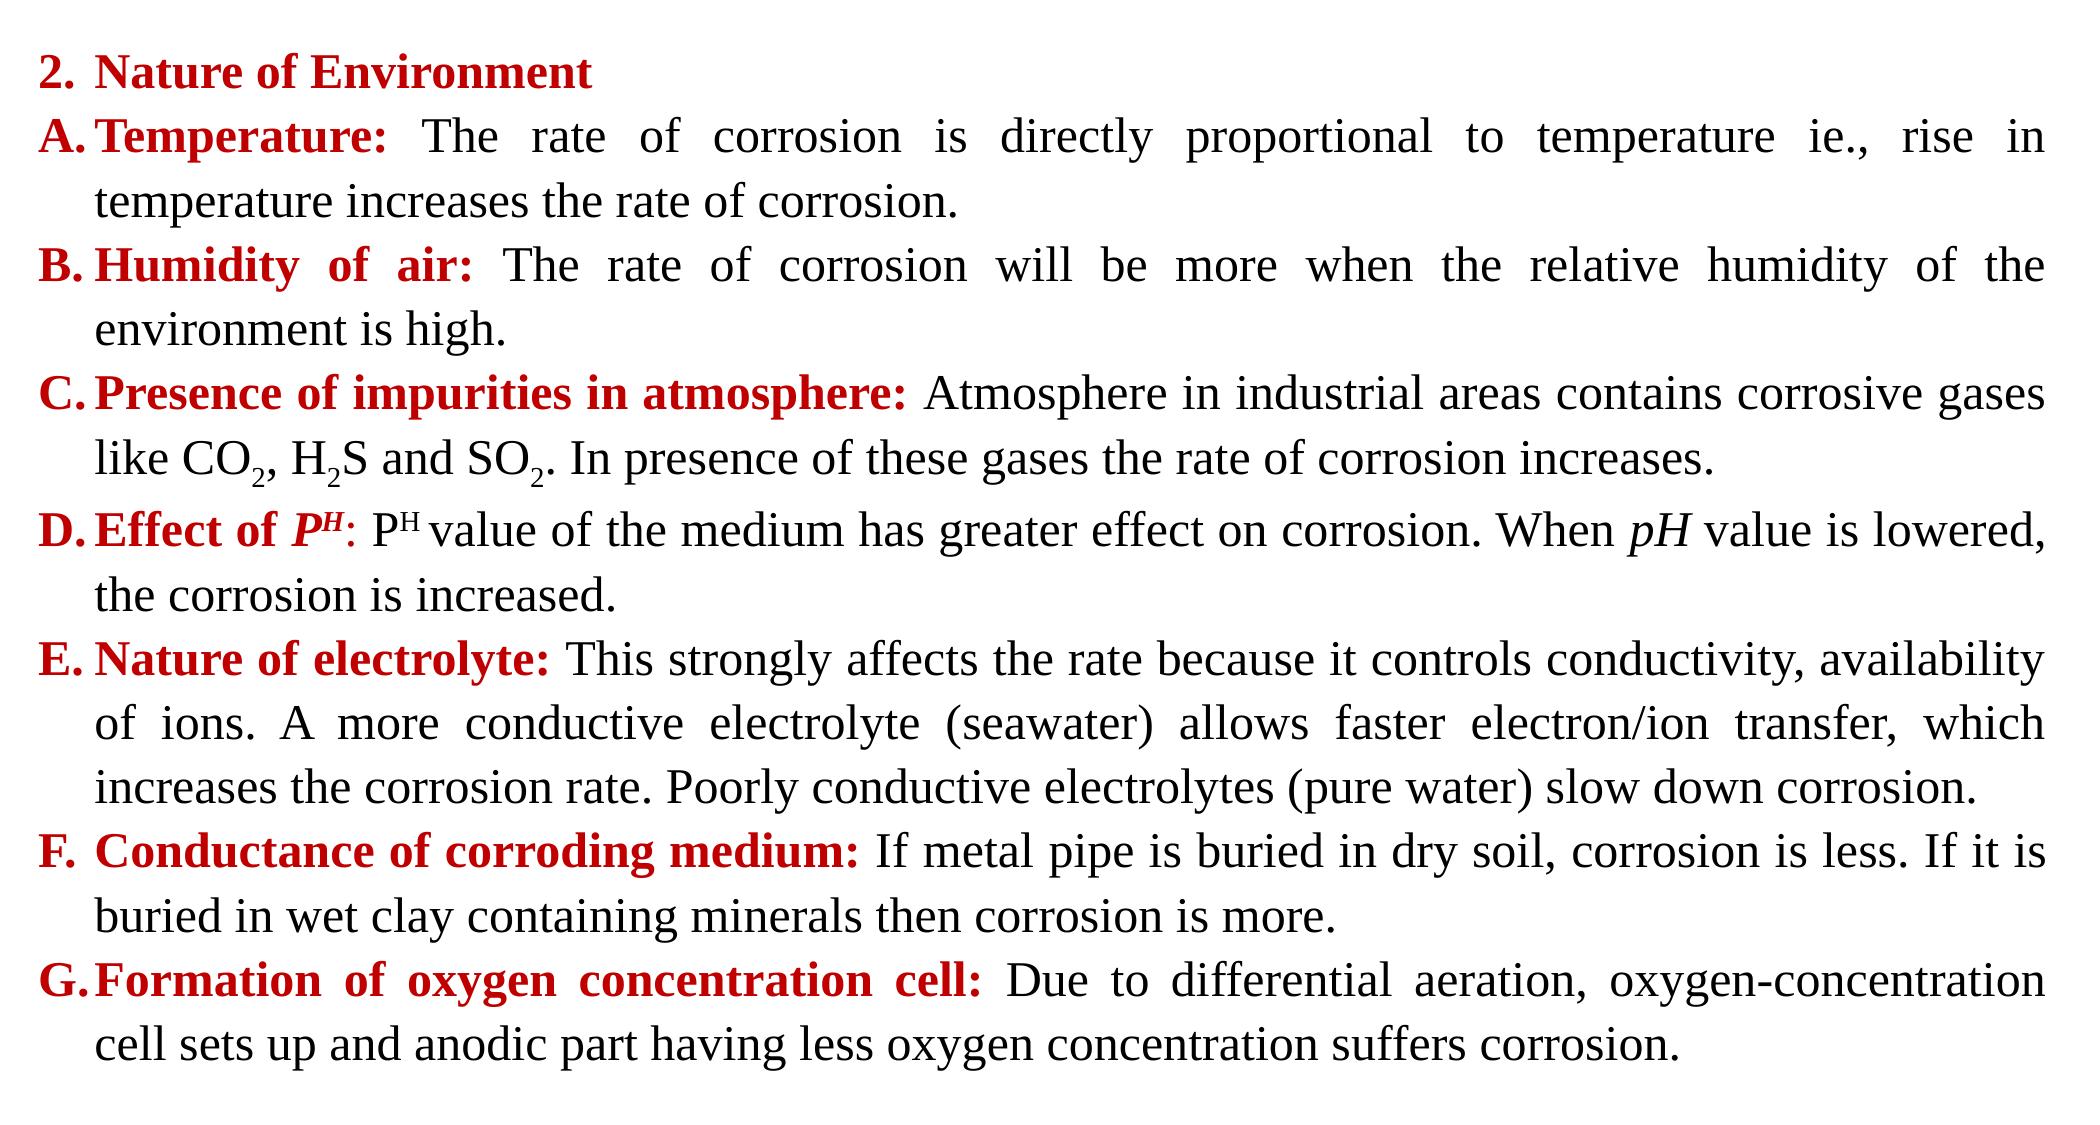

Nature of Environment
Temperature: The rate of corrosion is directly proportional to temperature ie., rise in temperature increases the rate of corrosion.
Humidity of air: The rate of corrosion will be more when the relative humidity of the environment is high.
Presence of impurities in atmosphere: Atmosphere in industrial areas contains corrosive gases like CO2, H2S and SO2. In presence of these gases the rate of corrosion increases.
Effect of PH: PH value of the medium has greater effect on corrosion. When pH value is lowered, the corrosion is increased.
Nature of electrolyte: This strongly affects the rate because it controls conductivity, availability of ions. A more conductive electrolyte (seawater) allows faster electron/ion transfer, which increases the corrosion rate. Poorly conductive electrolytes (pure water) slow down corrosion.
Conductance of corroding medium: If metal pipe is buried in dry soil, corrosion is less. If it is buried in wet clay containing minerals then corrosion is more.
Formation of oxygen concentration cell: Due to differential aeration, oxygen-concentration cell sets up and anodic part having less oxygen concentration suffers corrosion.